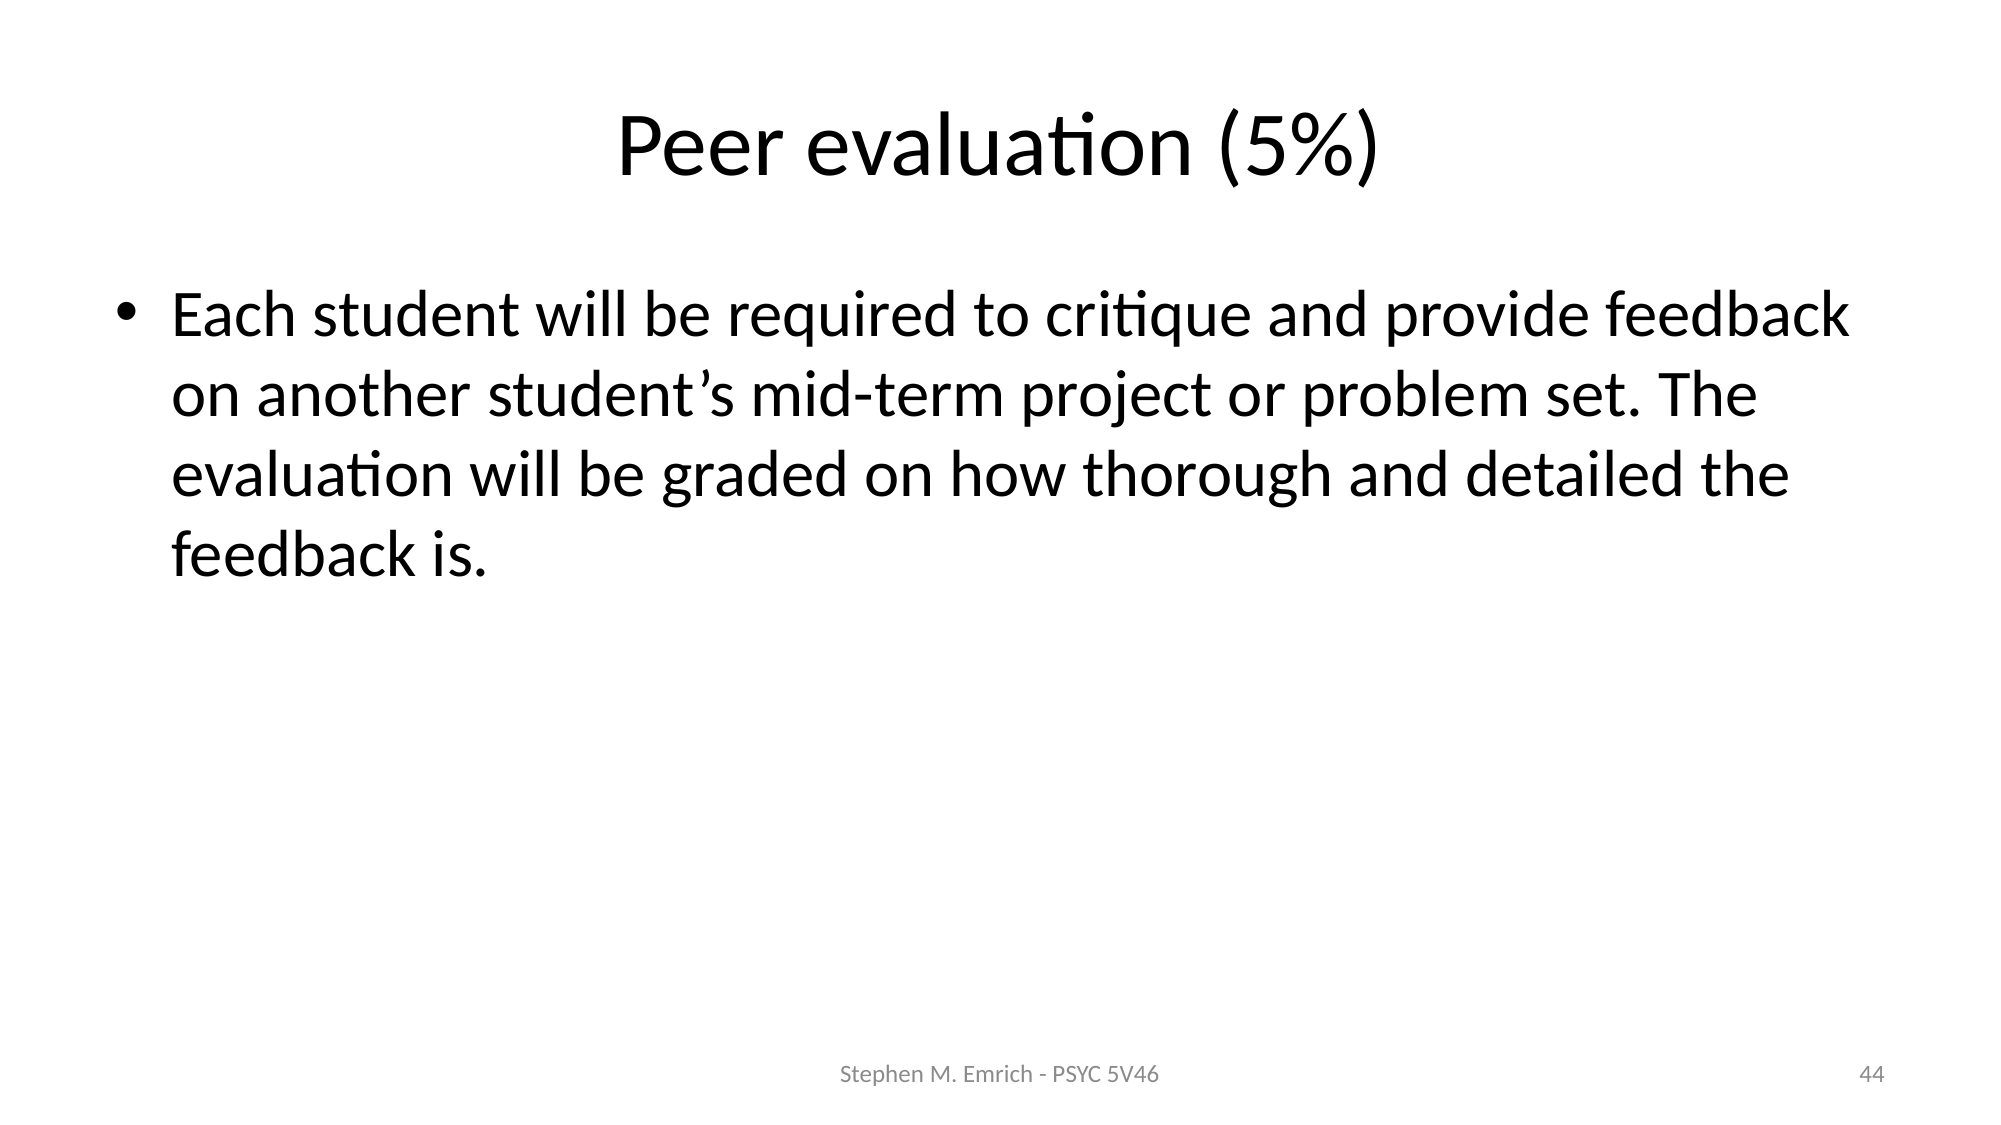

# Peer evaluation (5%)
Each student will be required to critique and provide feedback on another student’s mid-term project or problem set. The evaluation will be graded on how thorough and detailed the feedback is.

Stephen M. Emrich - PSYC 5V46
44